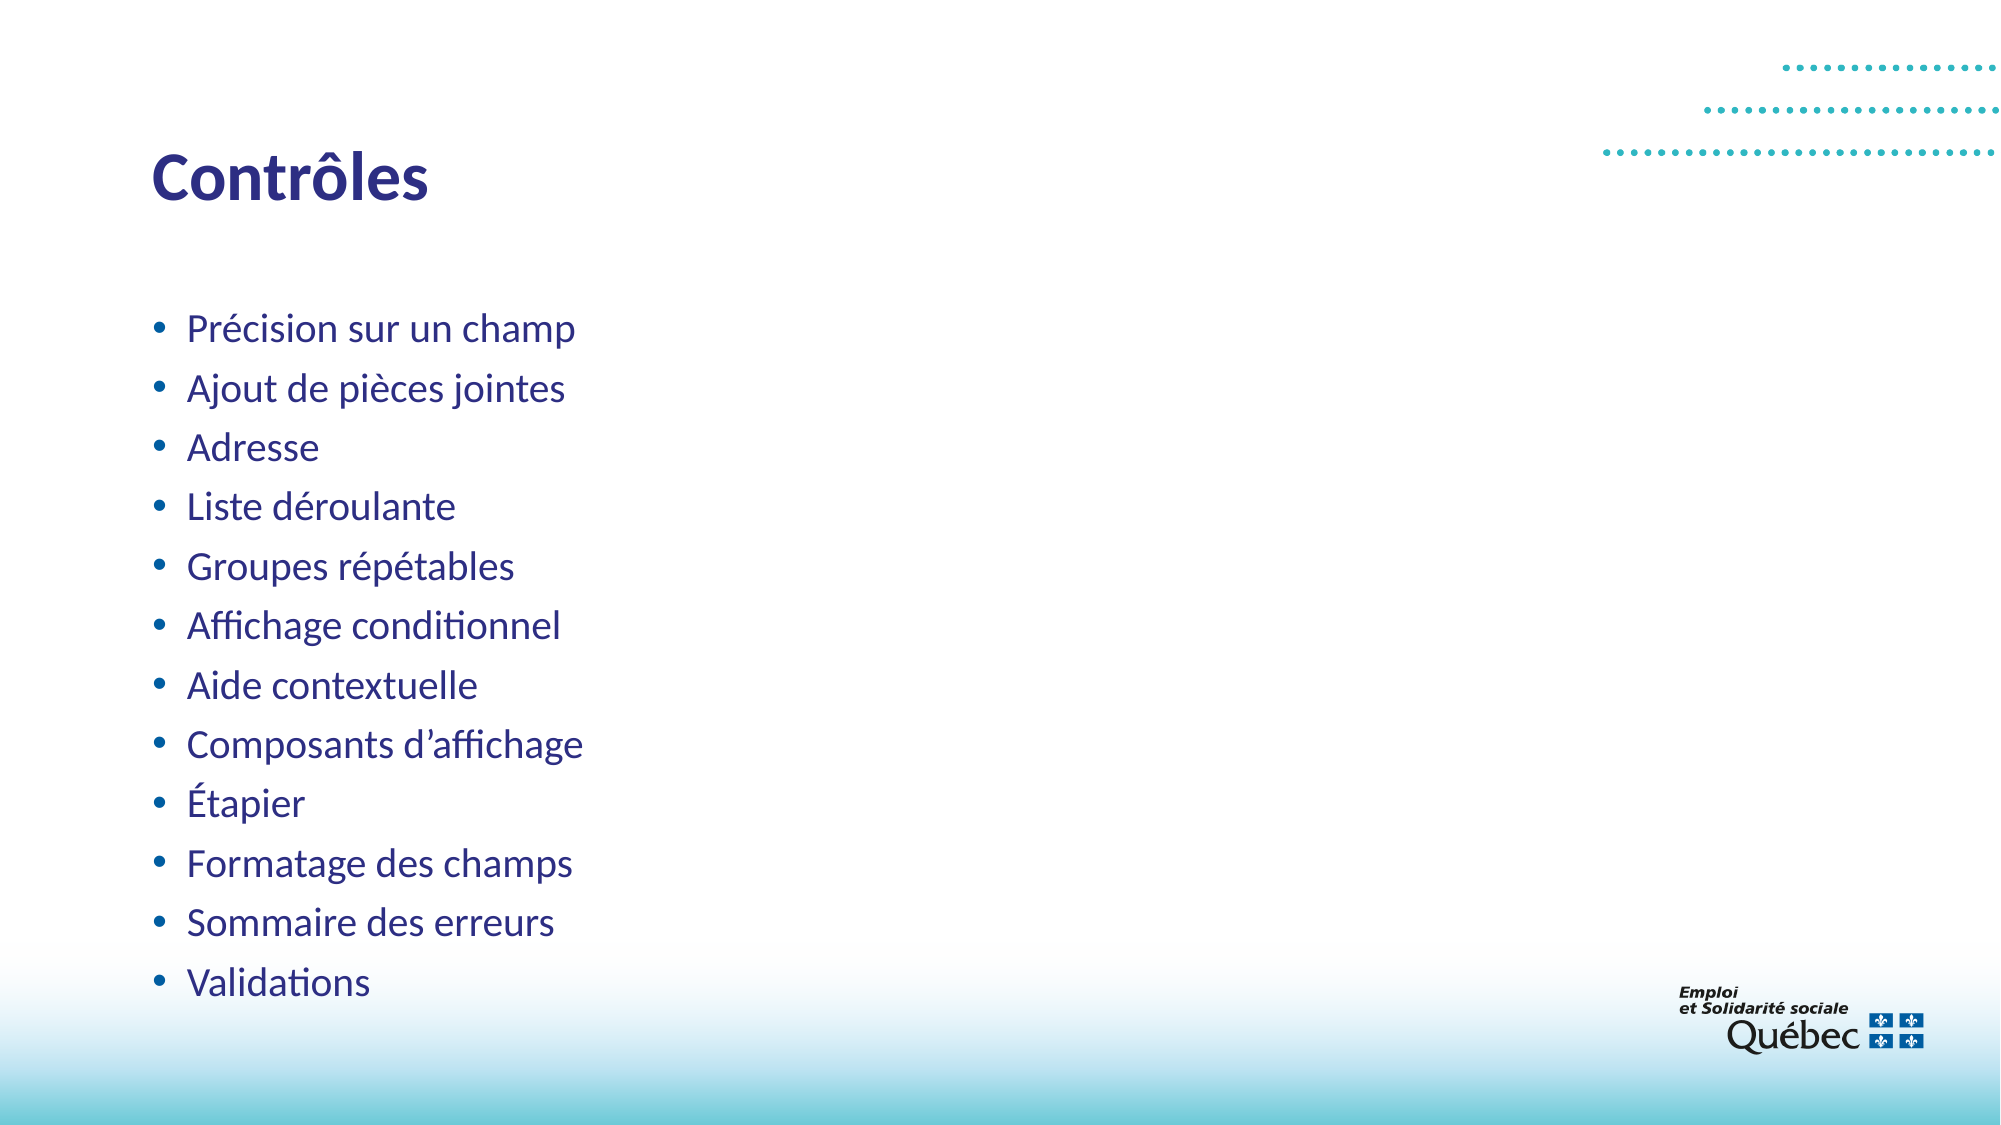

# Contrôles
Précision sur un champ
Ajout de pièces jointes
Adresse
Liste déroulante
Groupes répétables
Affichage conditionnel
Aide contextuelle
Composants d’affichage
Étapier
Formatage des champs
Sommaire des erreurs
Validations